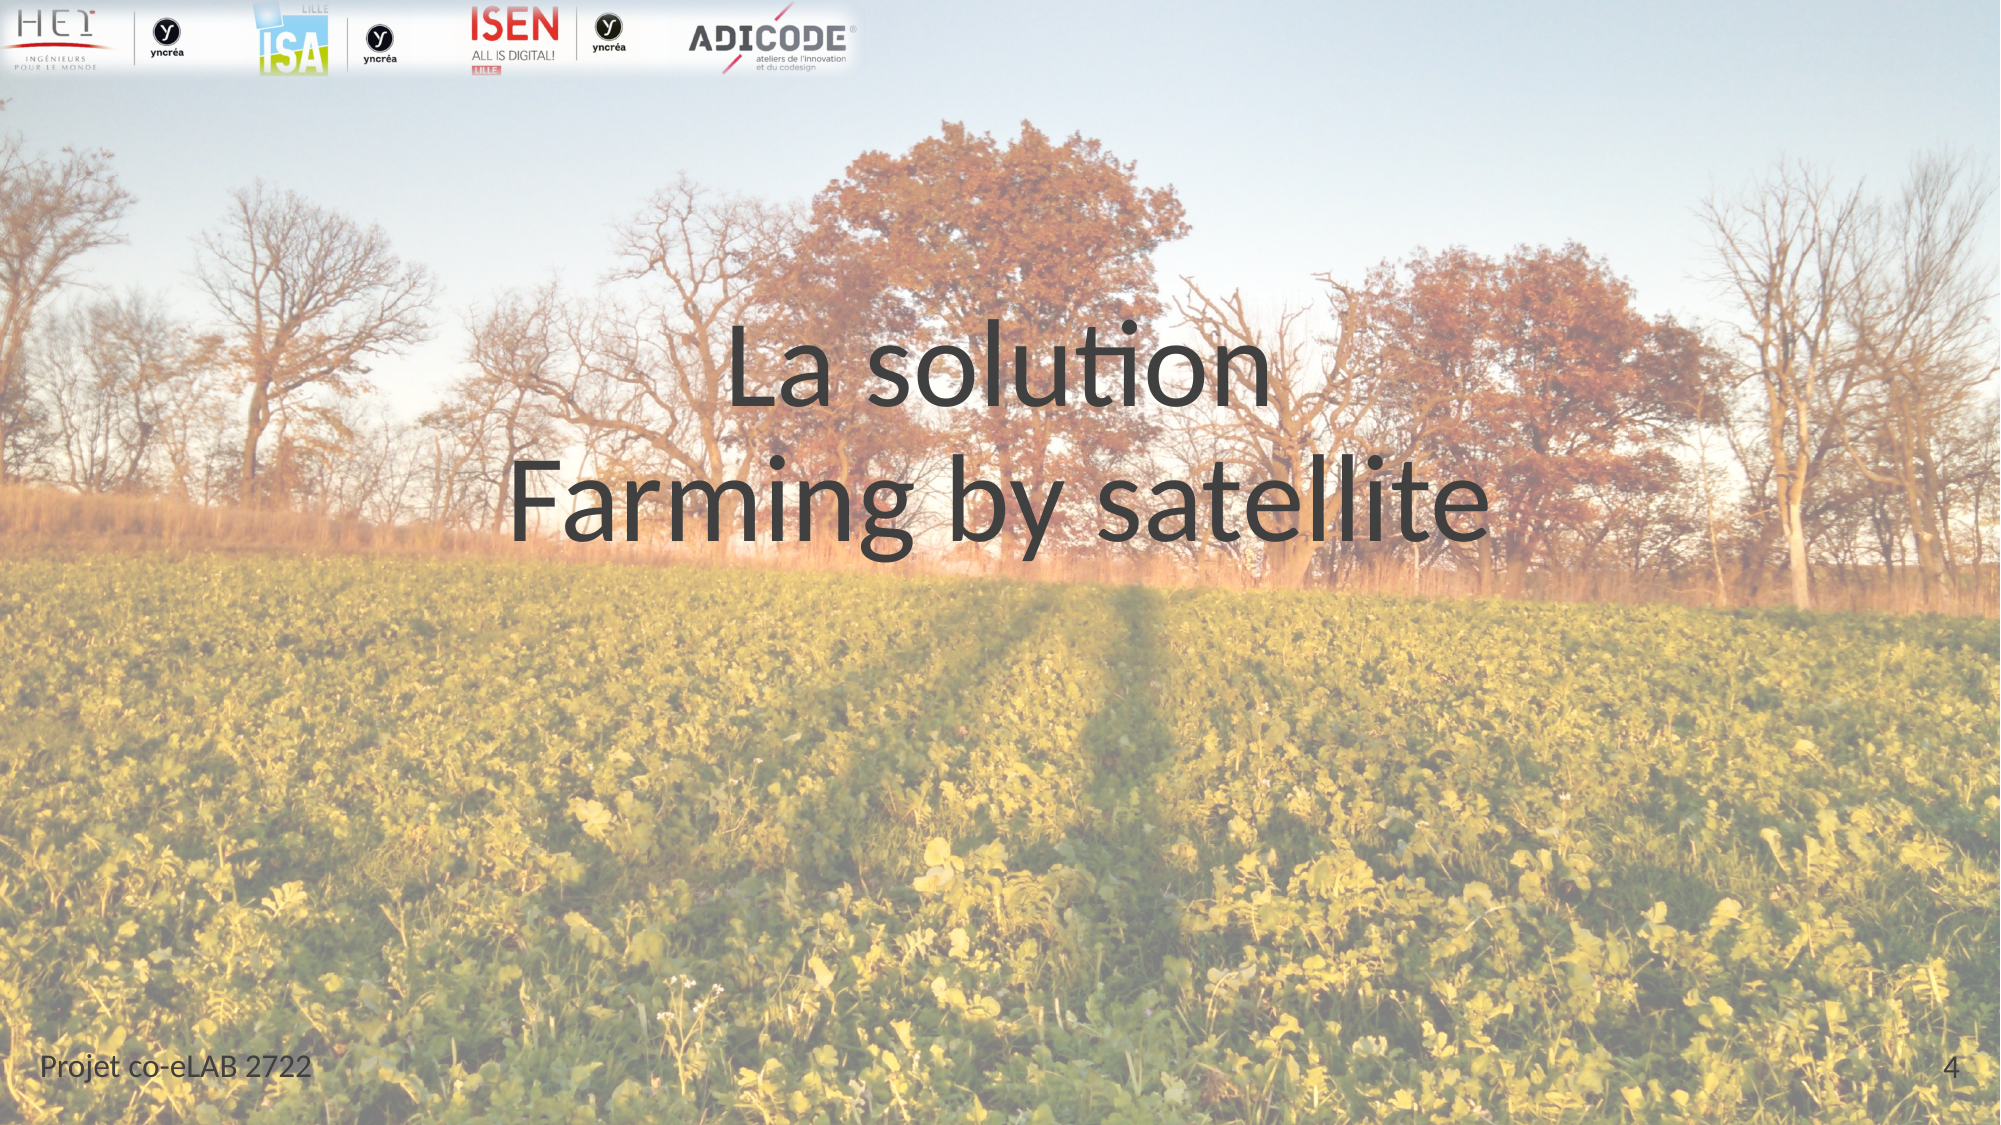

# La solution Farming by satellite
4
Projet co-eLAB 2722